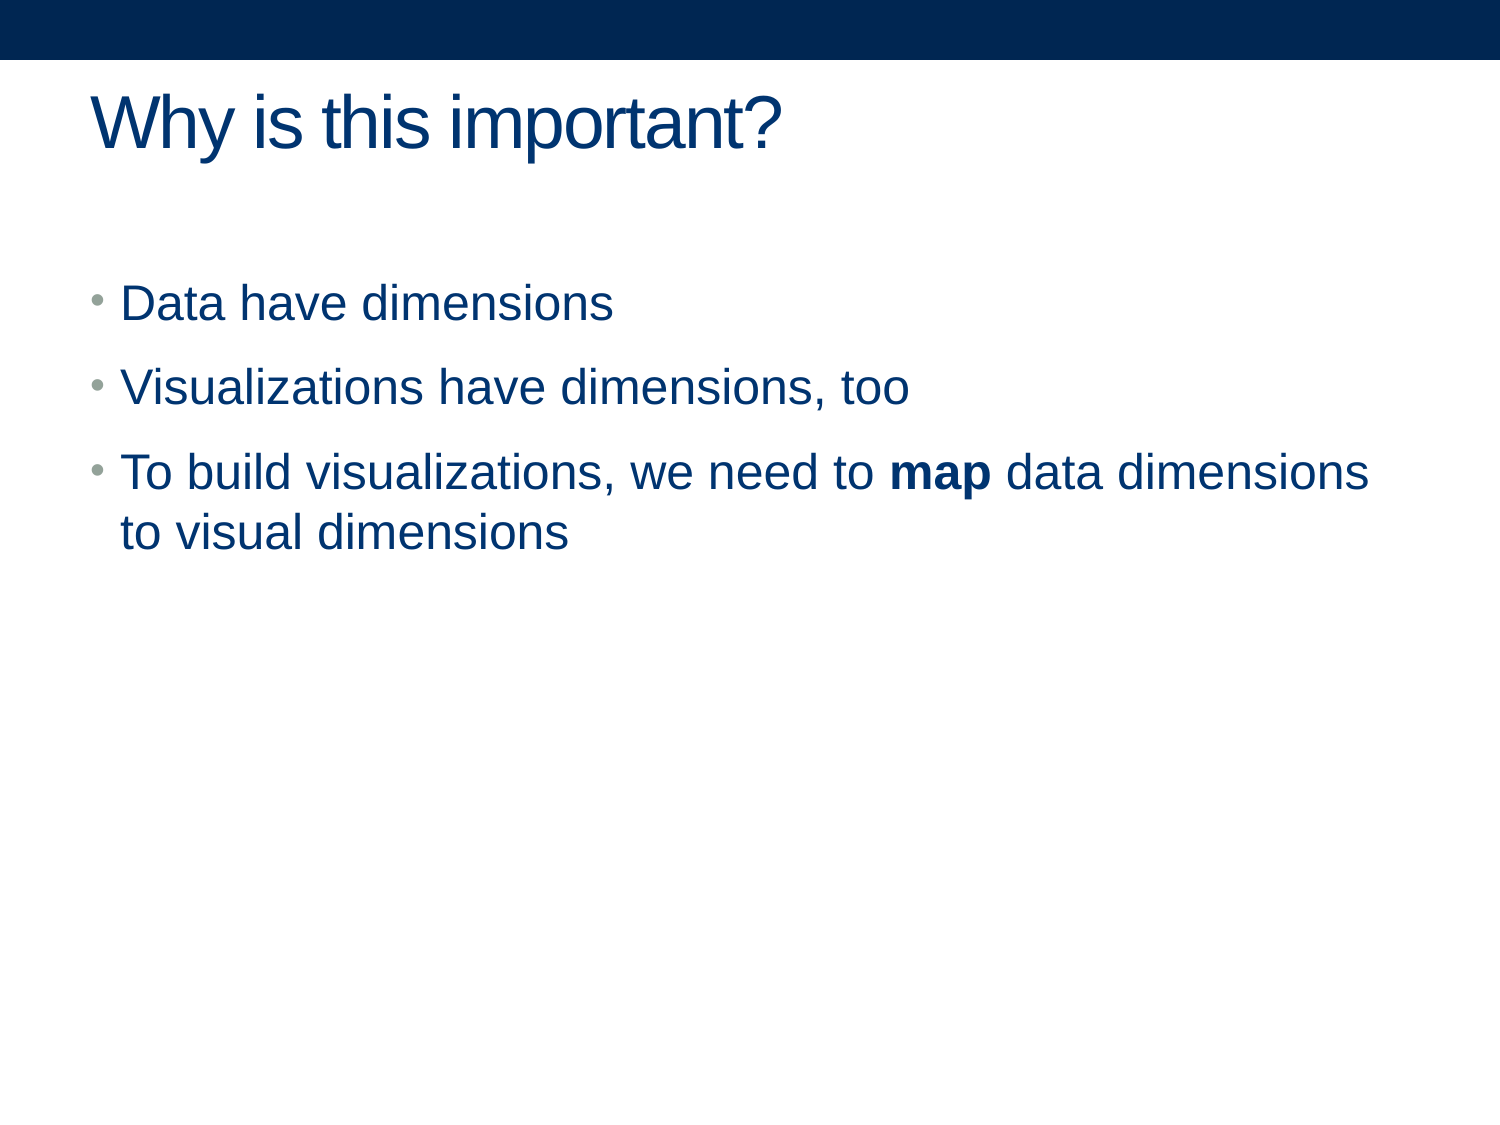

# Why is this important?
Data have dimensions
Visualizations have dimensions, too
To build visualizations, we need to map data dimensions to visual dimensions